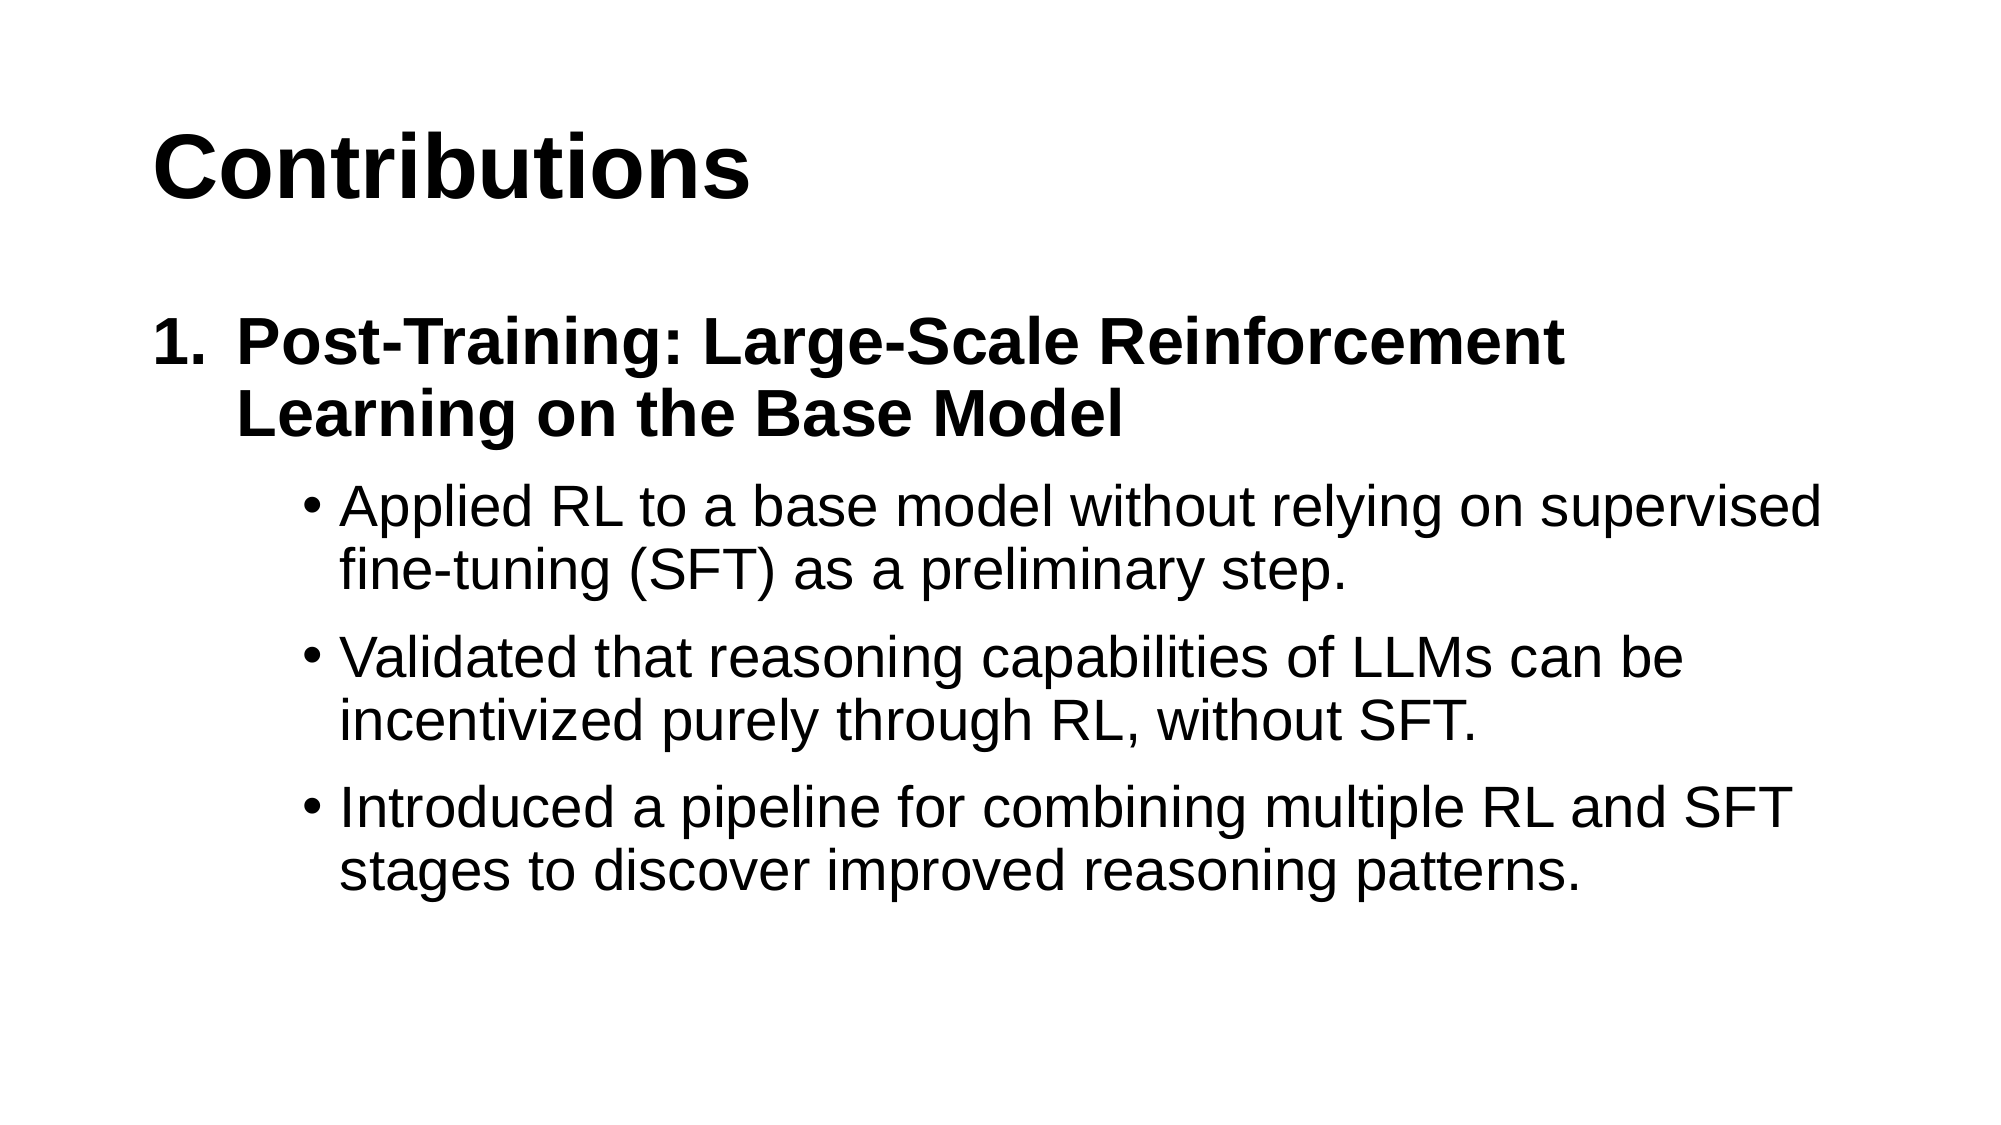

# Contributions
Post-Training: Large-Scale Reinforcement Learning on the Base Model
Applied RL to a base model without relying on supervised fine-tuning (SFT) as a preliminary step.
Validated that reasoning capabilities of LLMs can be incentivized purely through RL, without SFT.
Introduced a pipeline for combining multiple RL and SFT stages to discover improved reasoning patterns.